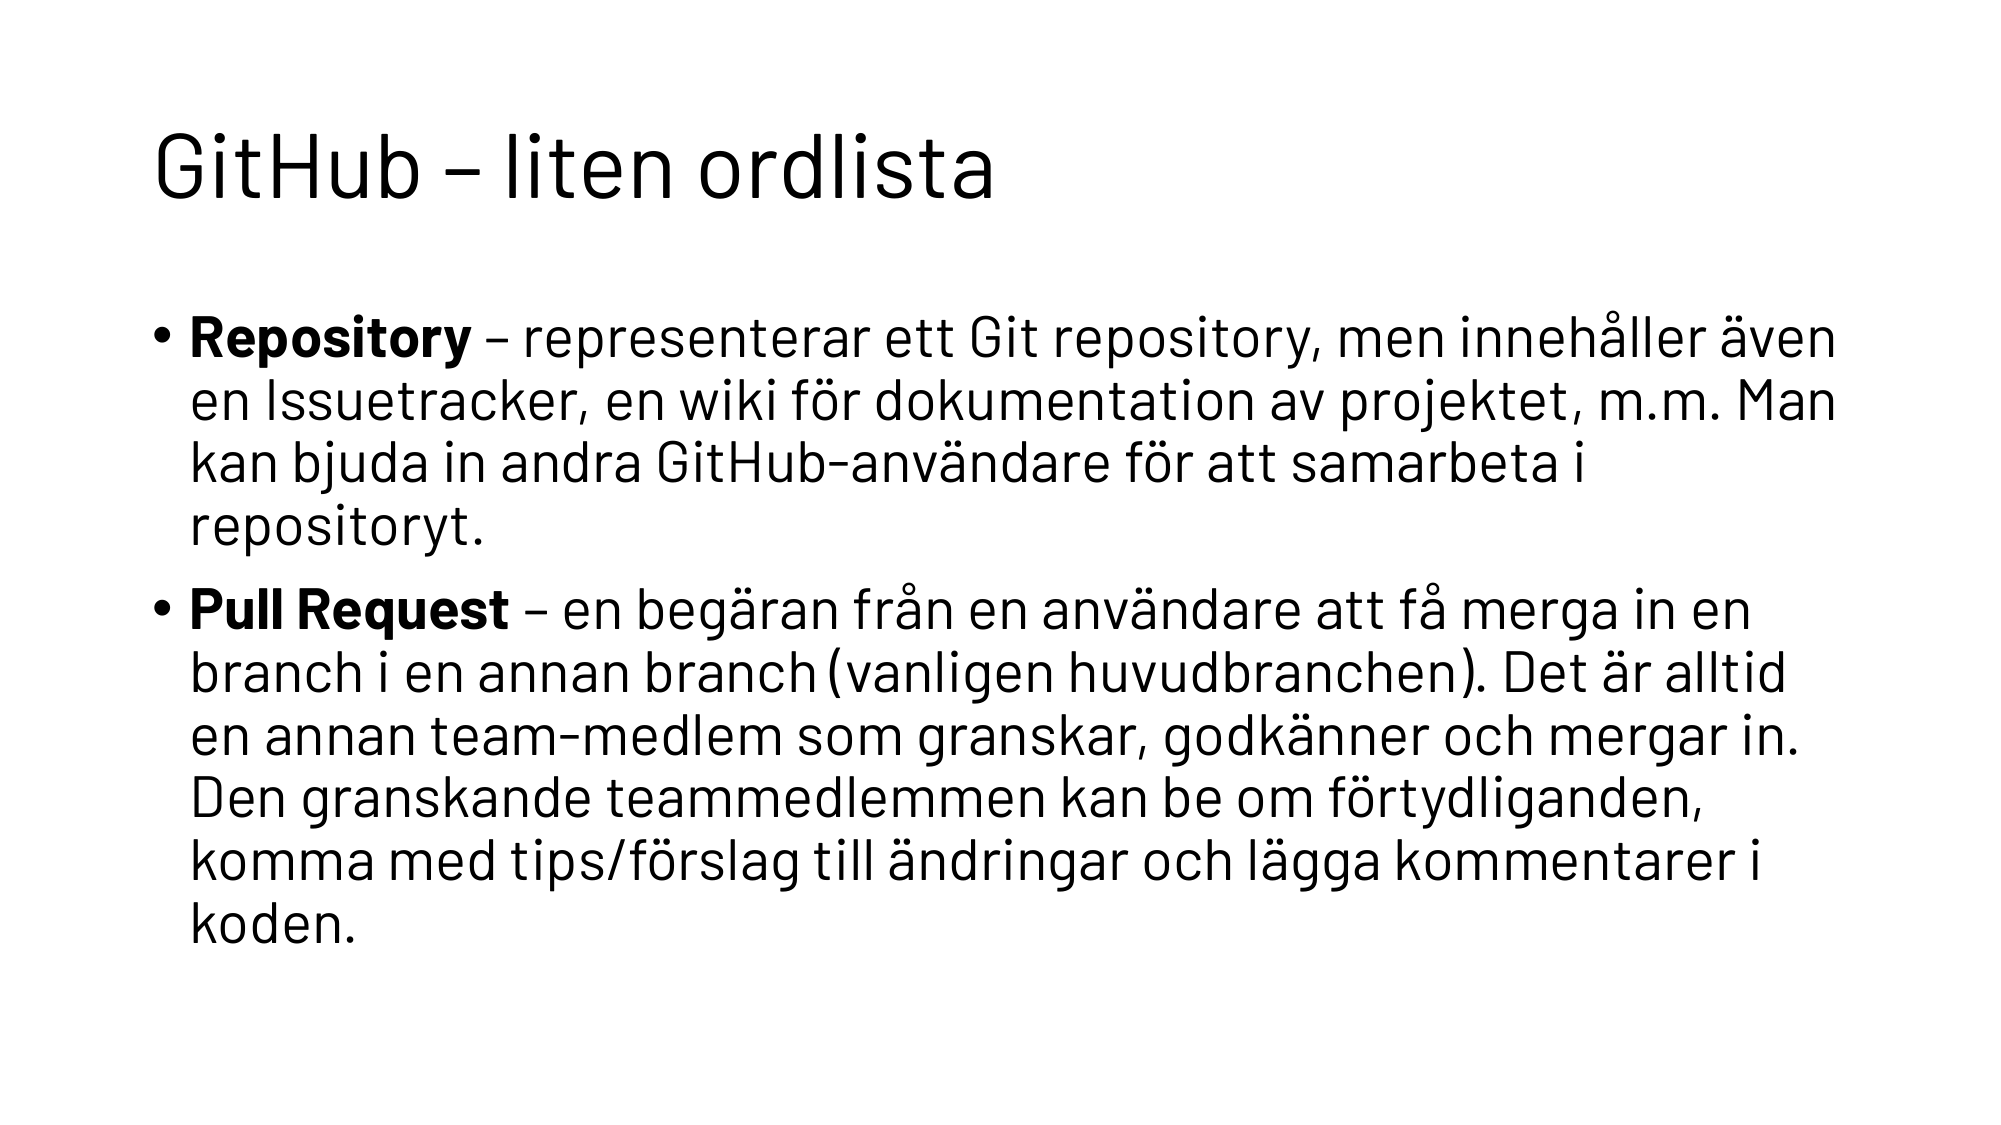

# GitHub – liten ordlista
Repository – representerar ett Git repository, men innehåller även en Issuetracker, en wiki för dokumentation av projektet, m.m. Man kan bjuda in andra GitHub-användare för att samarbeta i repositoryt.
Pull Request – en begäran från en användare att få merga in en branch i en annan branch (vanligen huvudbranchen). Det är alltid en annan team-medlem som granskar, godkänner och mergar in. Den granskande teammedlemmen kan be om förtydliganden, komma med tips/förslag till ändringar och lägga kommentarer i koden.